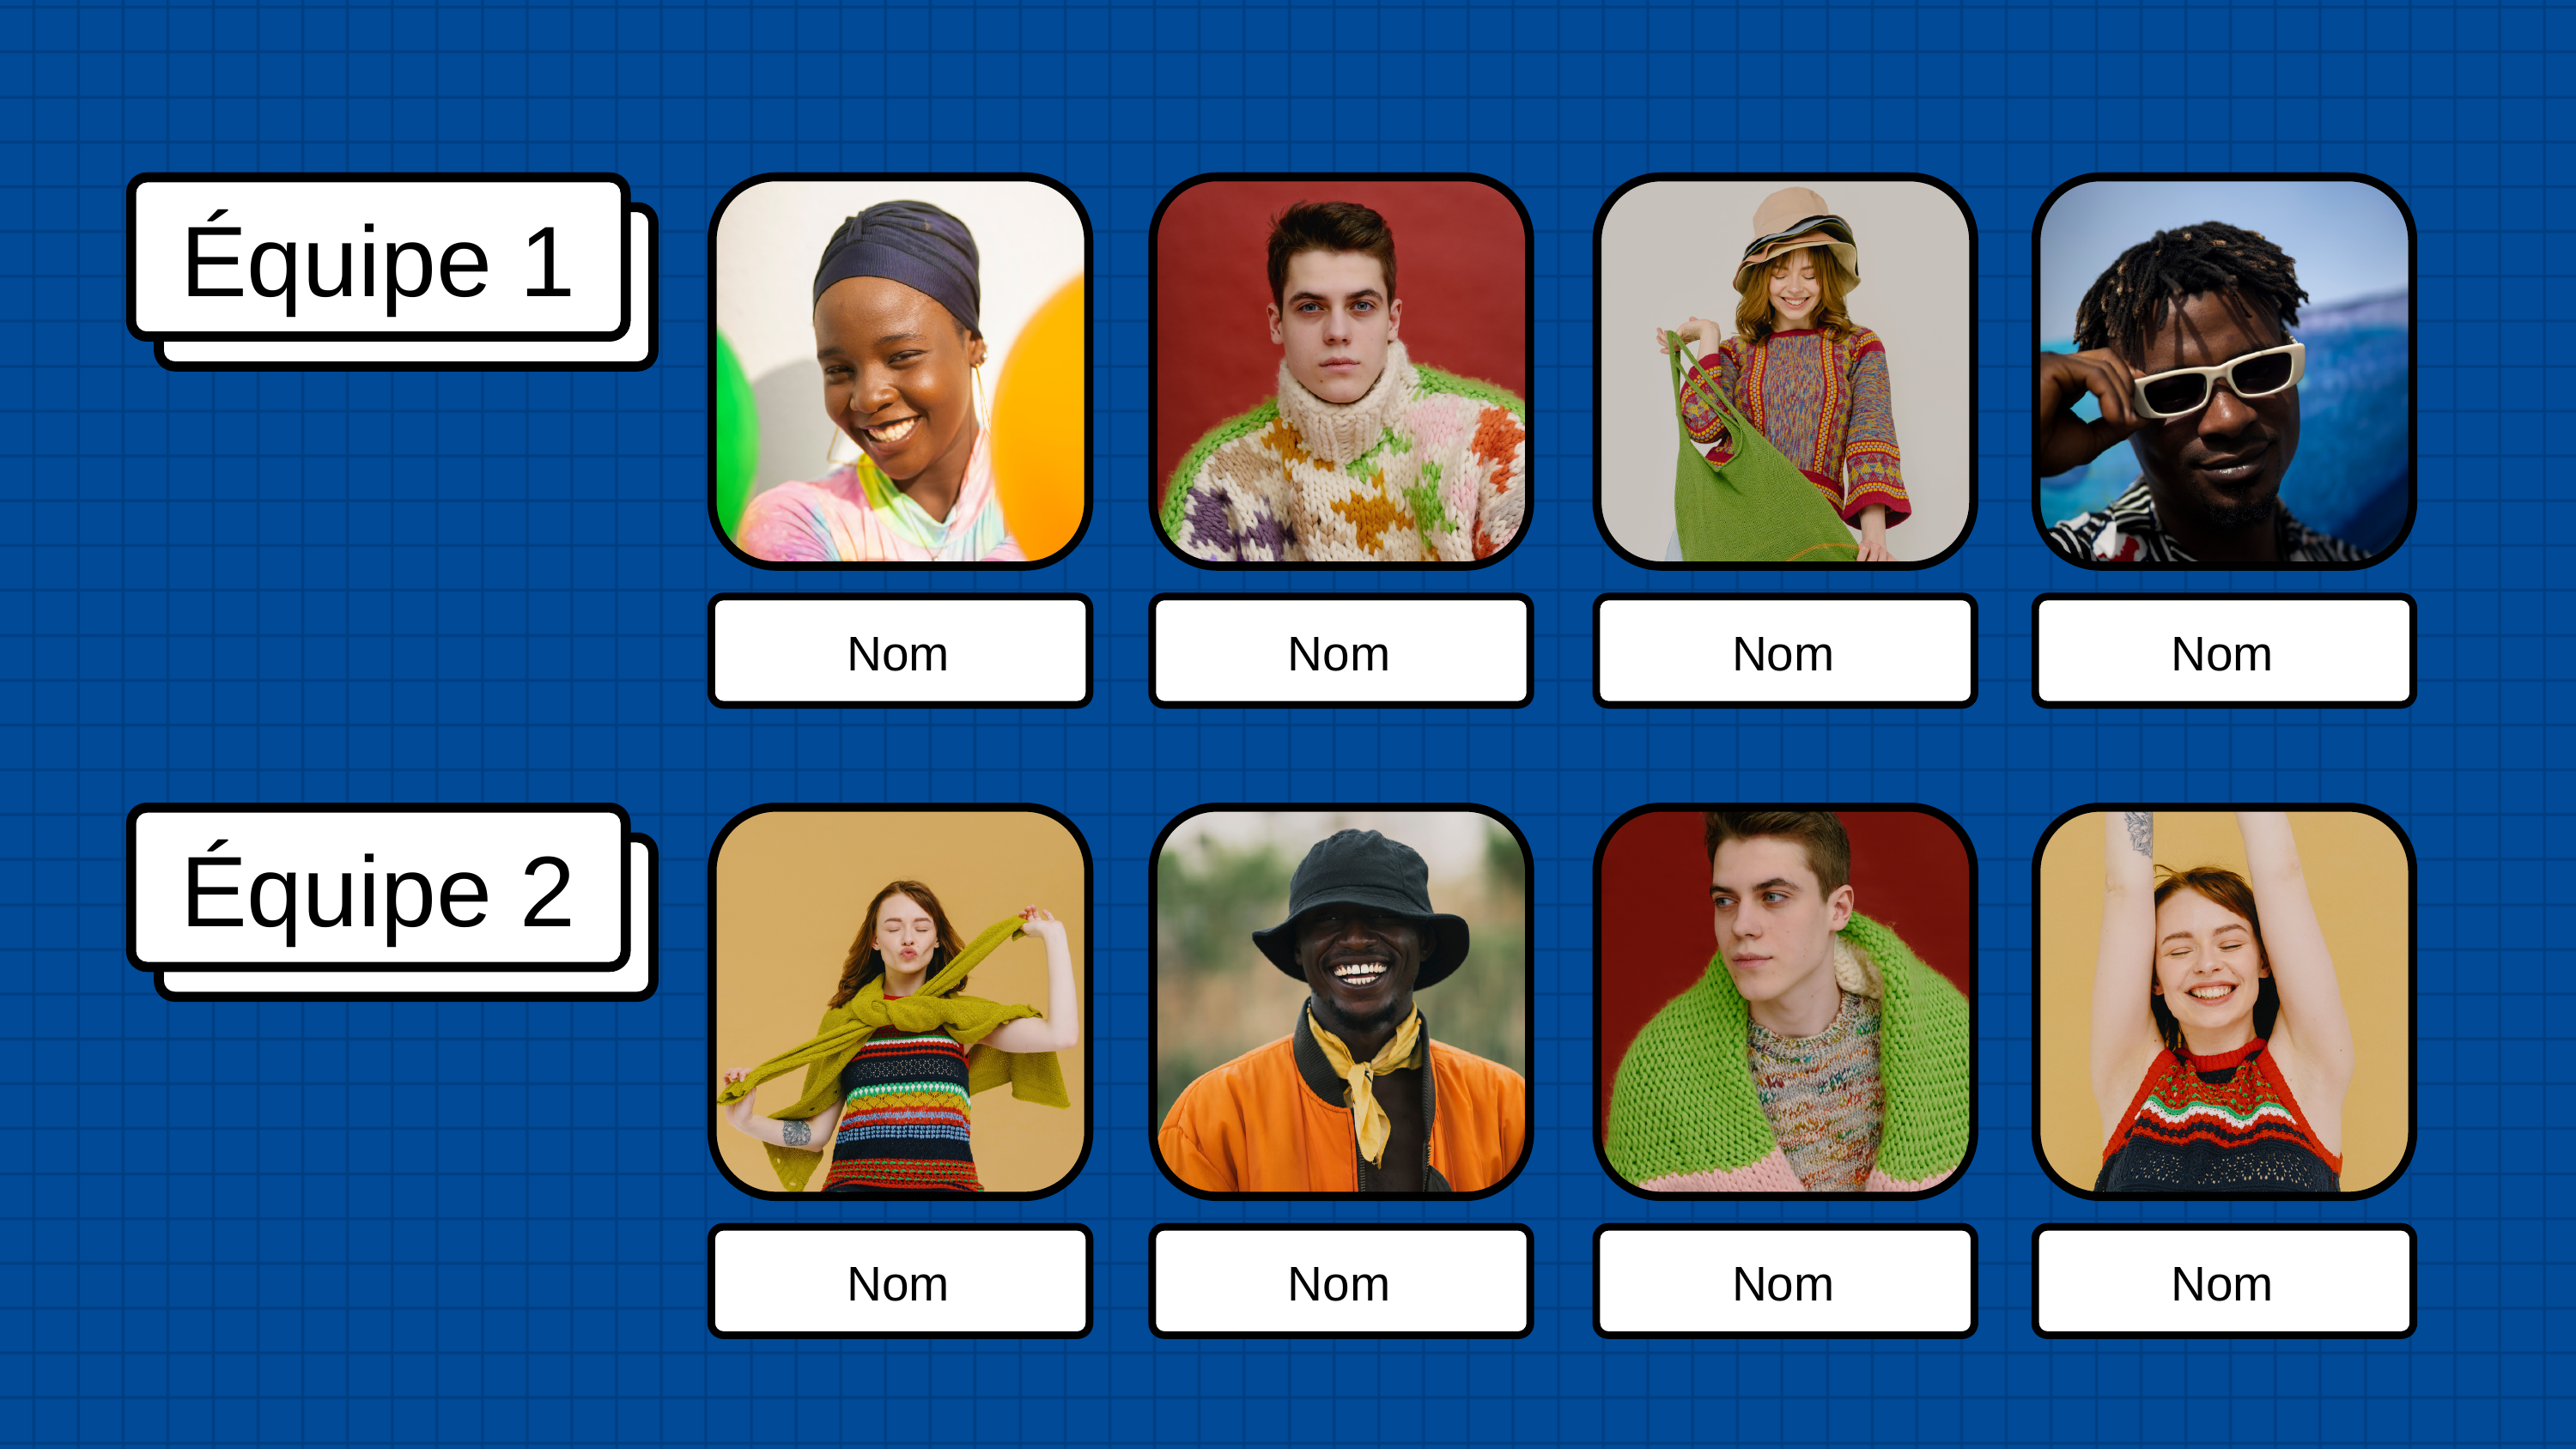

Équipe 1

Nom
Nom
Nom
Nom

Équipe 2

Nom
Nom
Nom
Nom